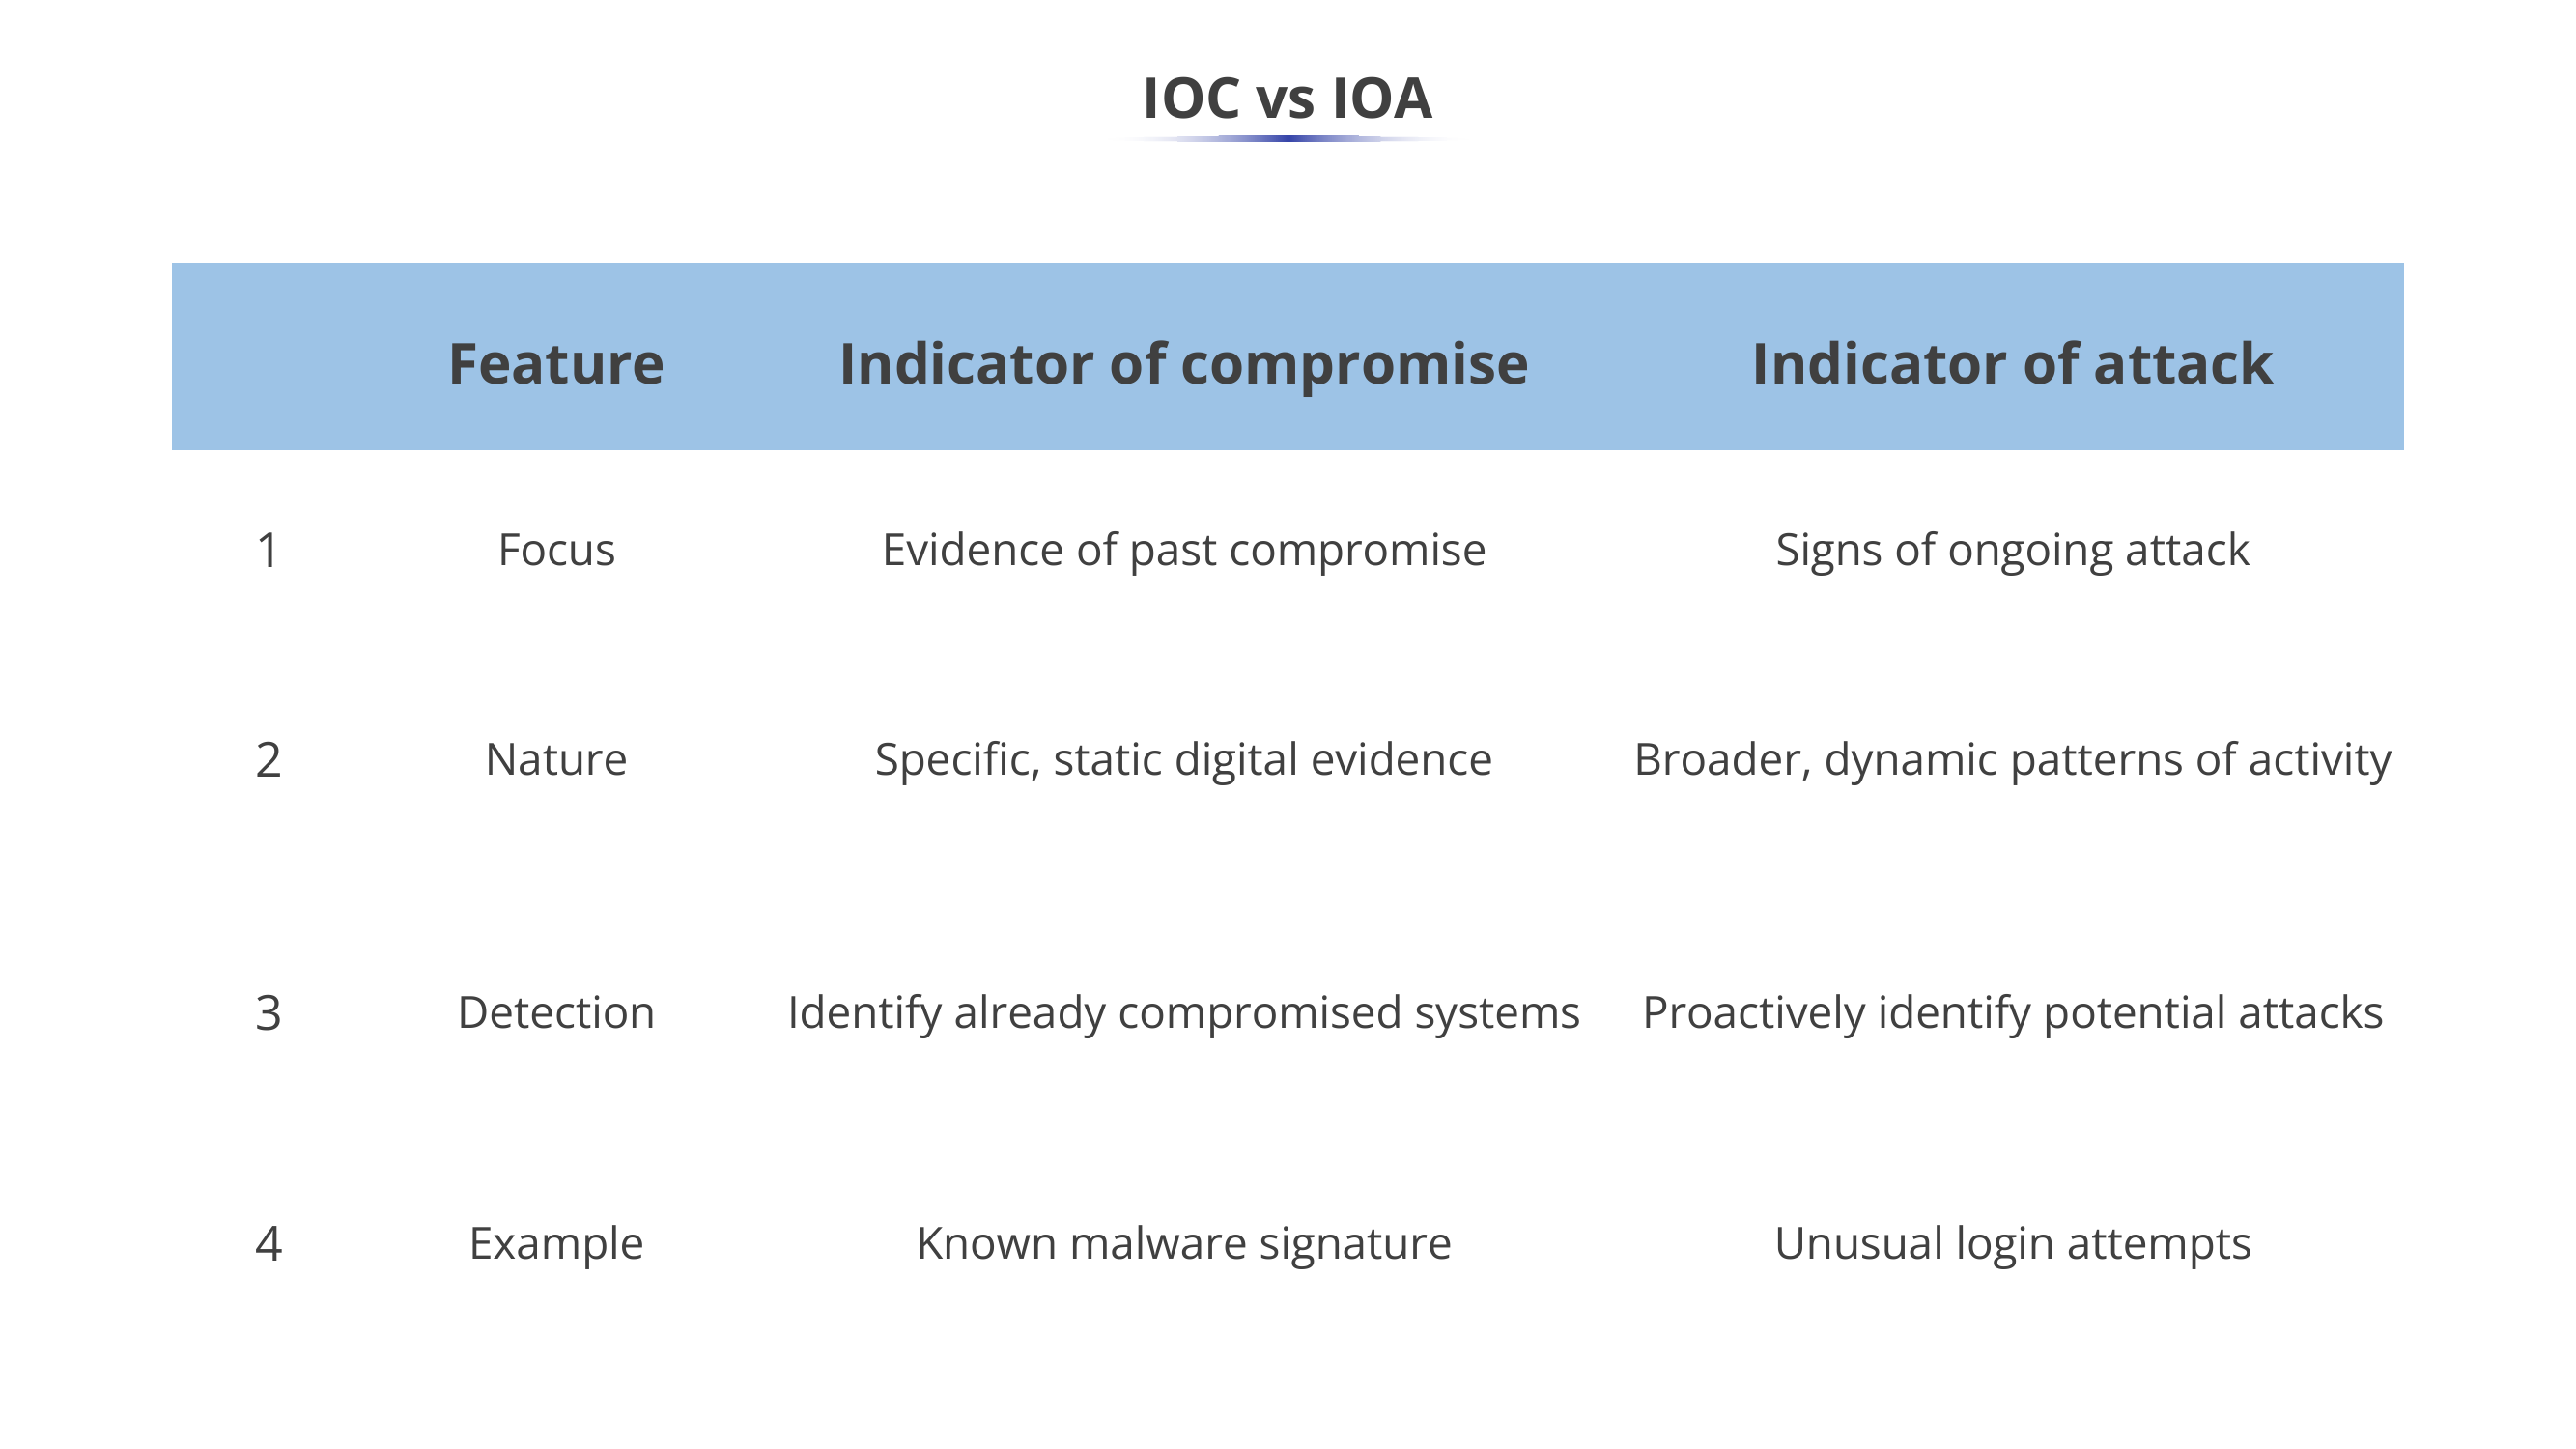

# IOC vs IOA

|  | Feature | Indicator of compromise | Indicator of attack |
| --- | --- | --- | --- |
| 1 | Focus | Evidence of past compromise | Signs of ongoing attack |
| 2 | Nature | Specific, static digital evidence | Broader, dynamic patterns of activity |
| 3 | Detection | Identify already compromised systems | Proactively identify potential attacks |
| 4 | Example | Known malware signature | Unusual login attempts |